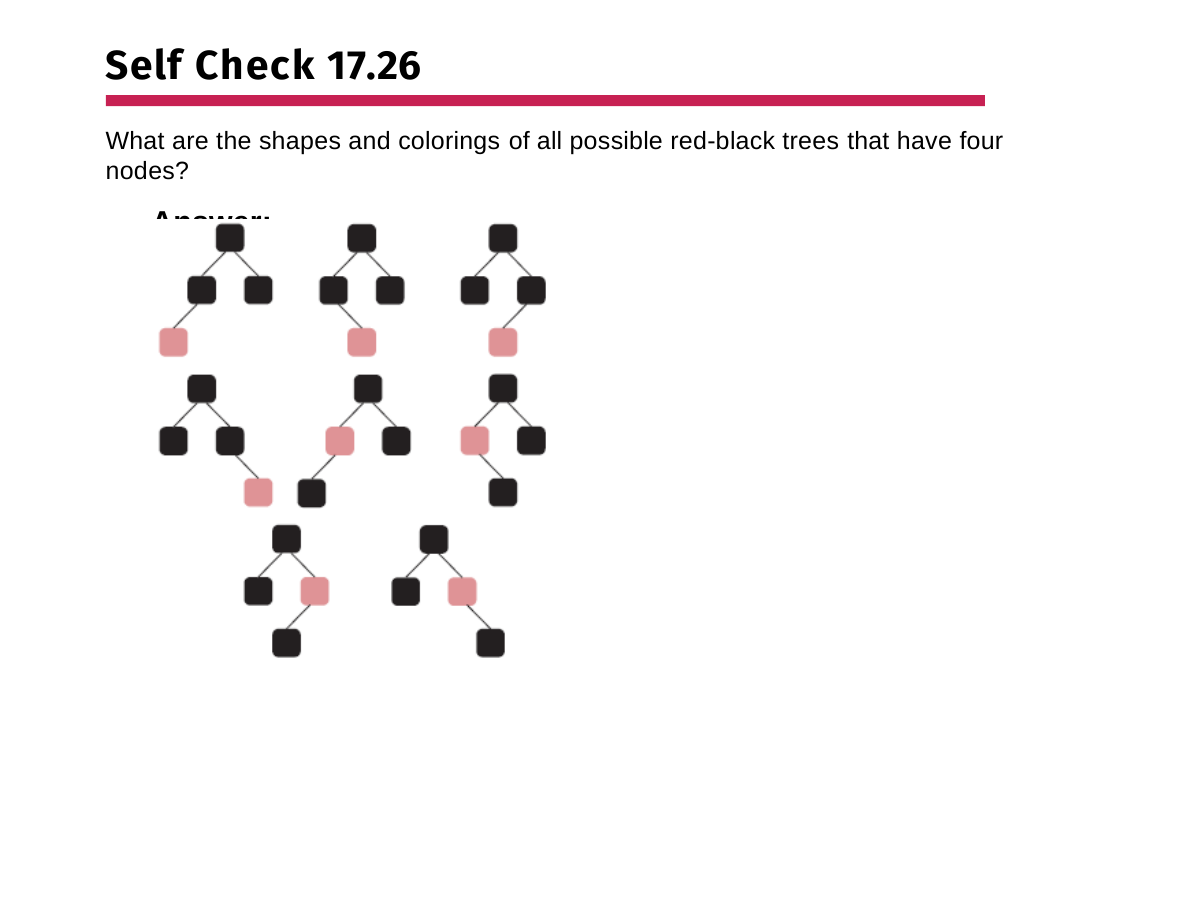

# Self Check 17.26

What are the shapes and colorings of all possible red-black trees that have four nodes?
Answer: